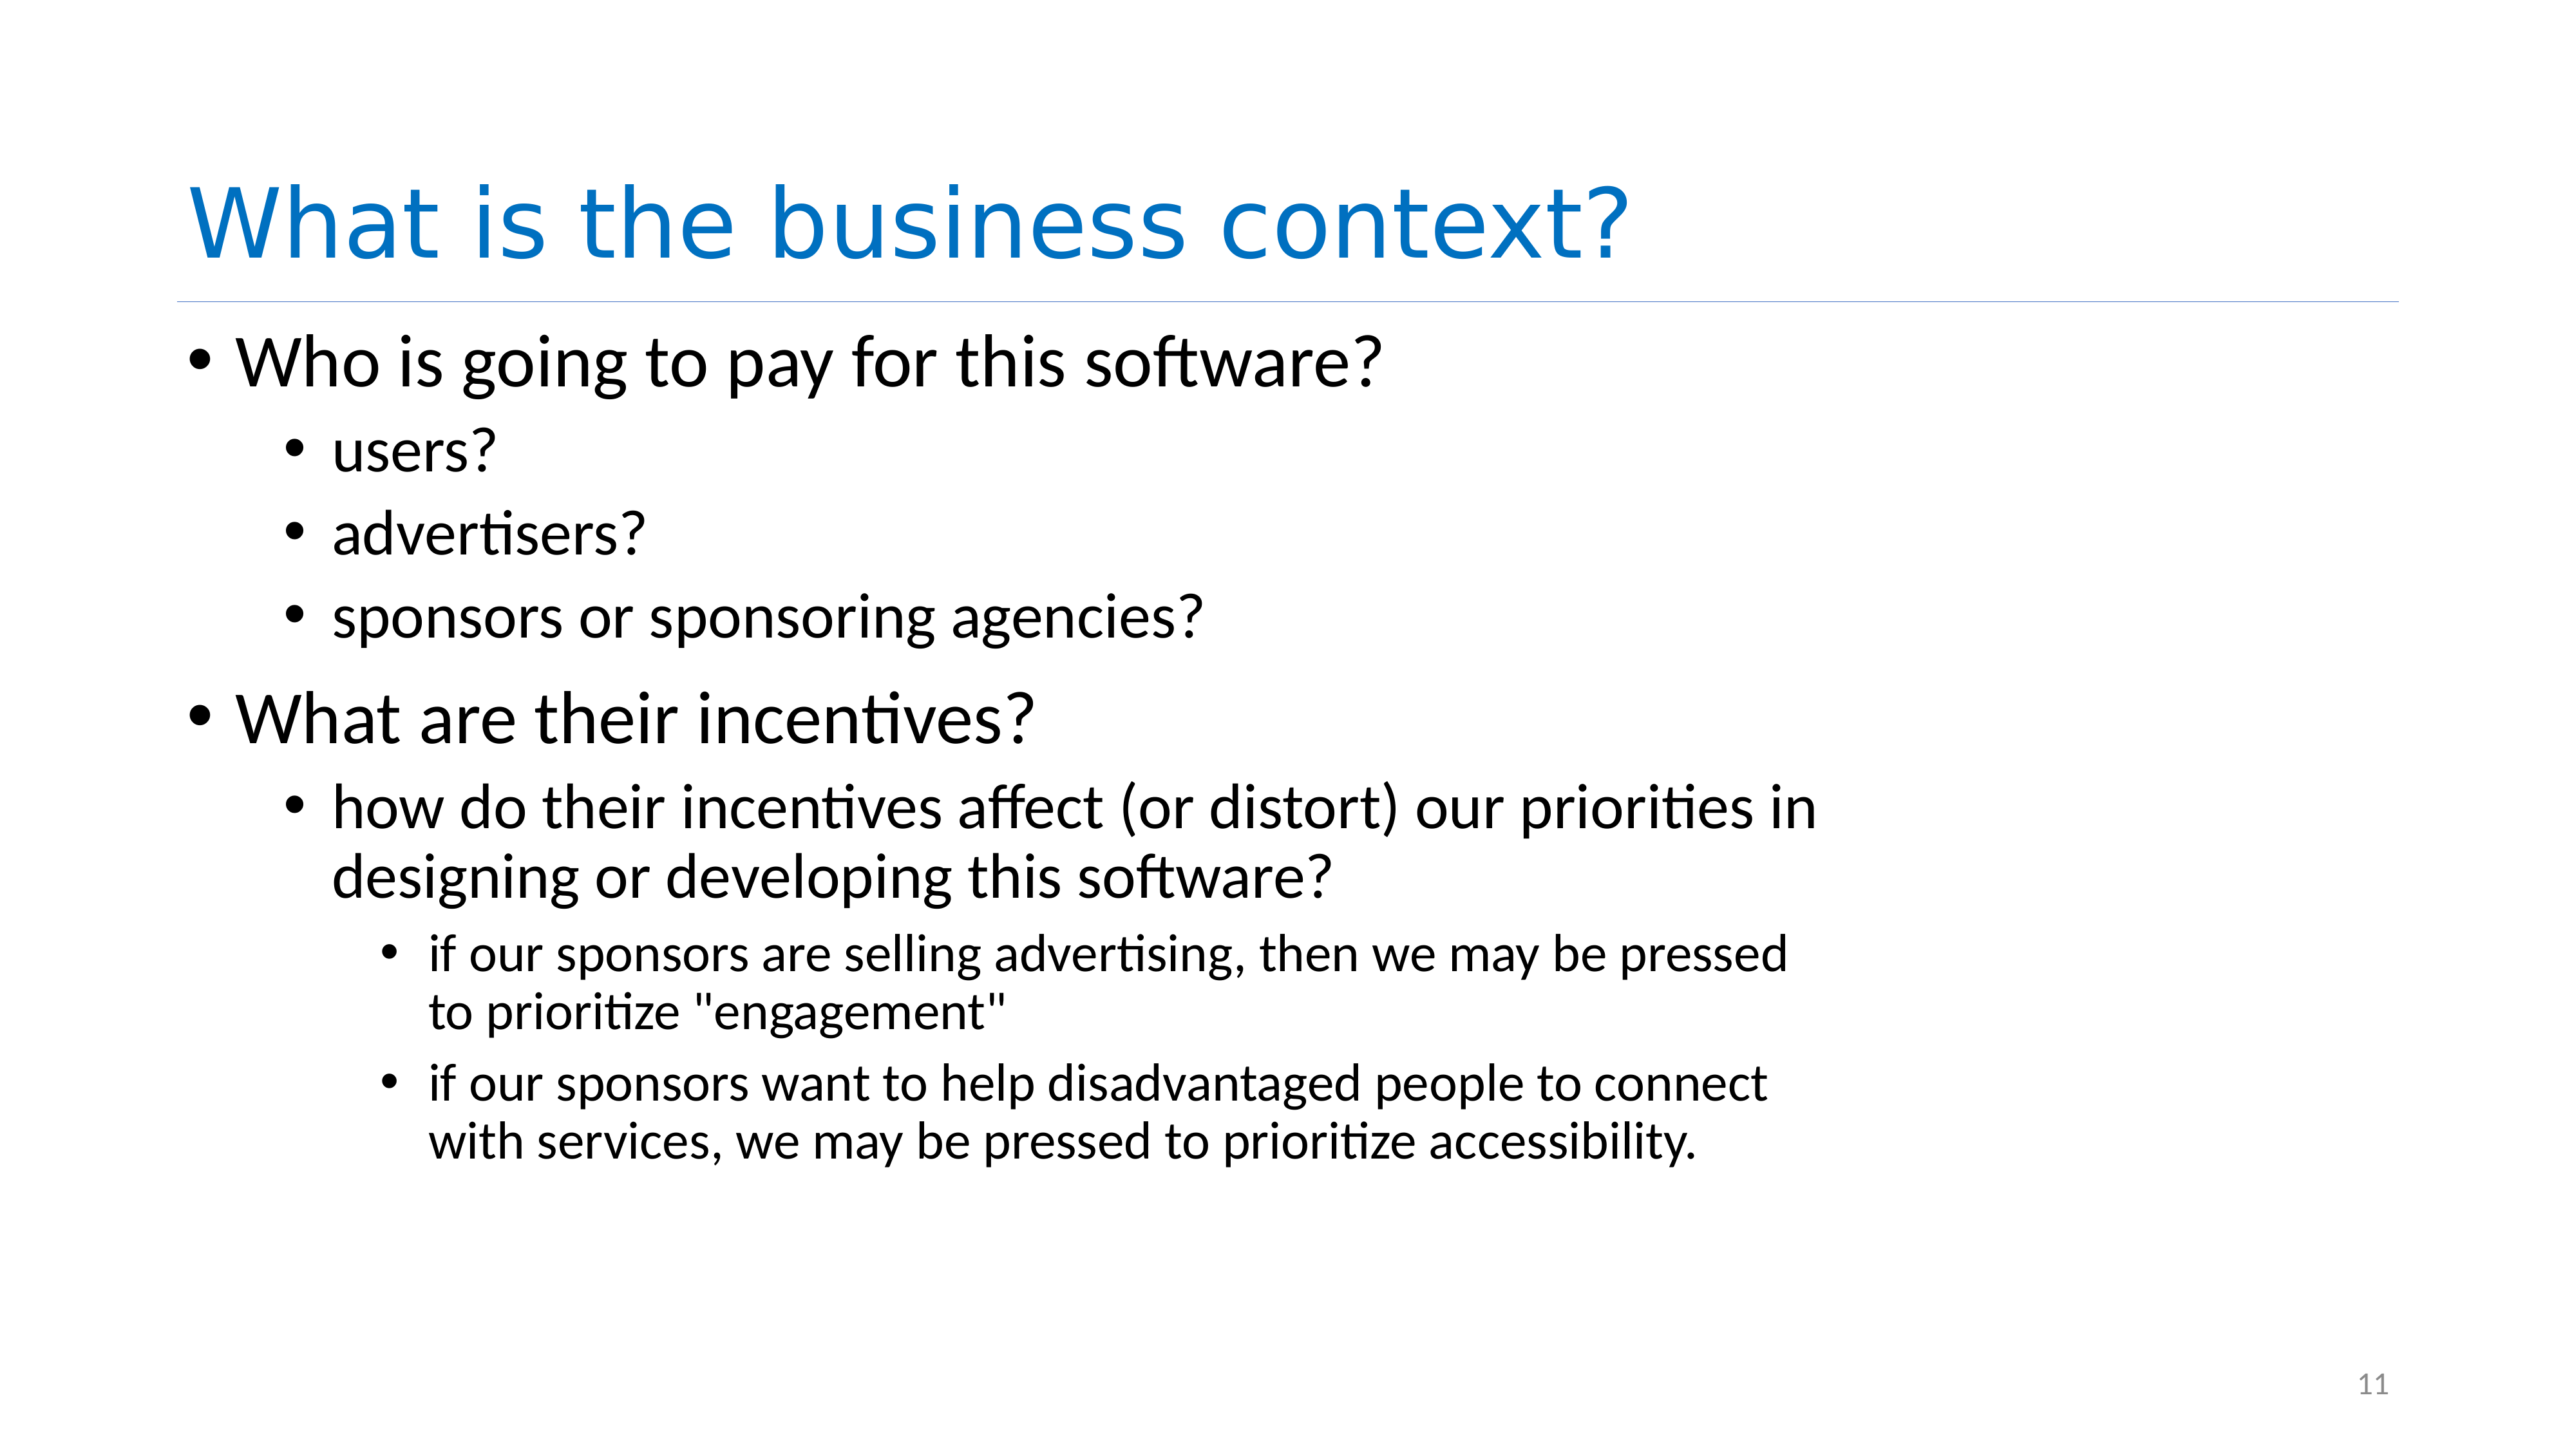

# What is the business context?
Who is going to pay for this software?
users?
advertisers?
sponsors or sponsoring agencies?
What are their incentives?
how do their incentives affect (or distort) our priorities in designing or developing this software?
if our sponsors are selling advertising, then we may be pressed to prioritize "engagement"
if our sponsors want to help disadvantaged people to connect with services, we may be pressed to prioritize accessibility.
11